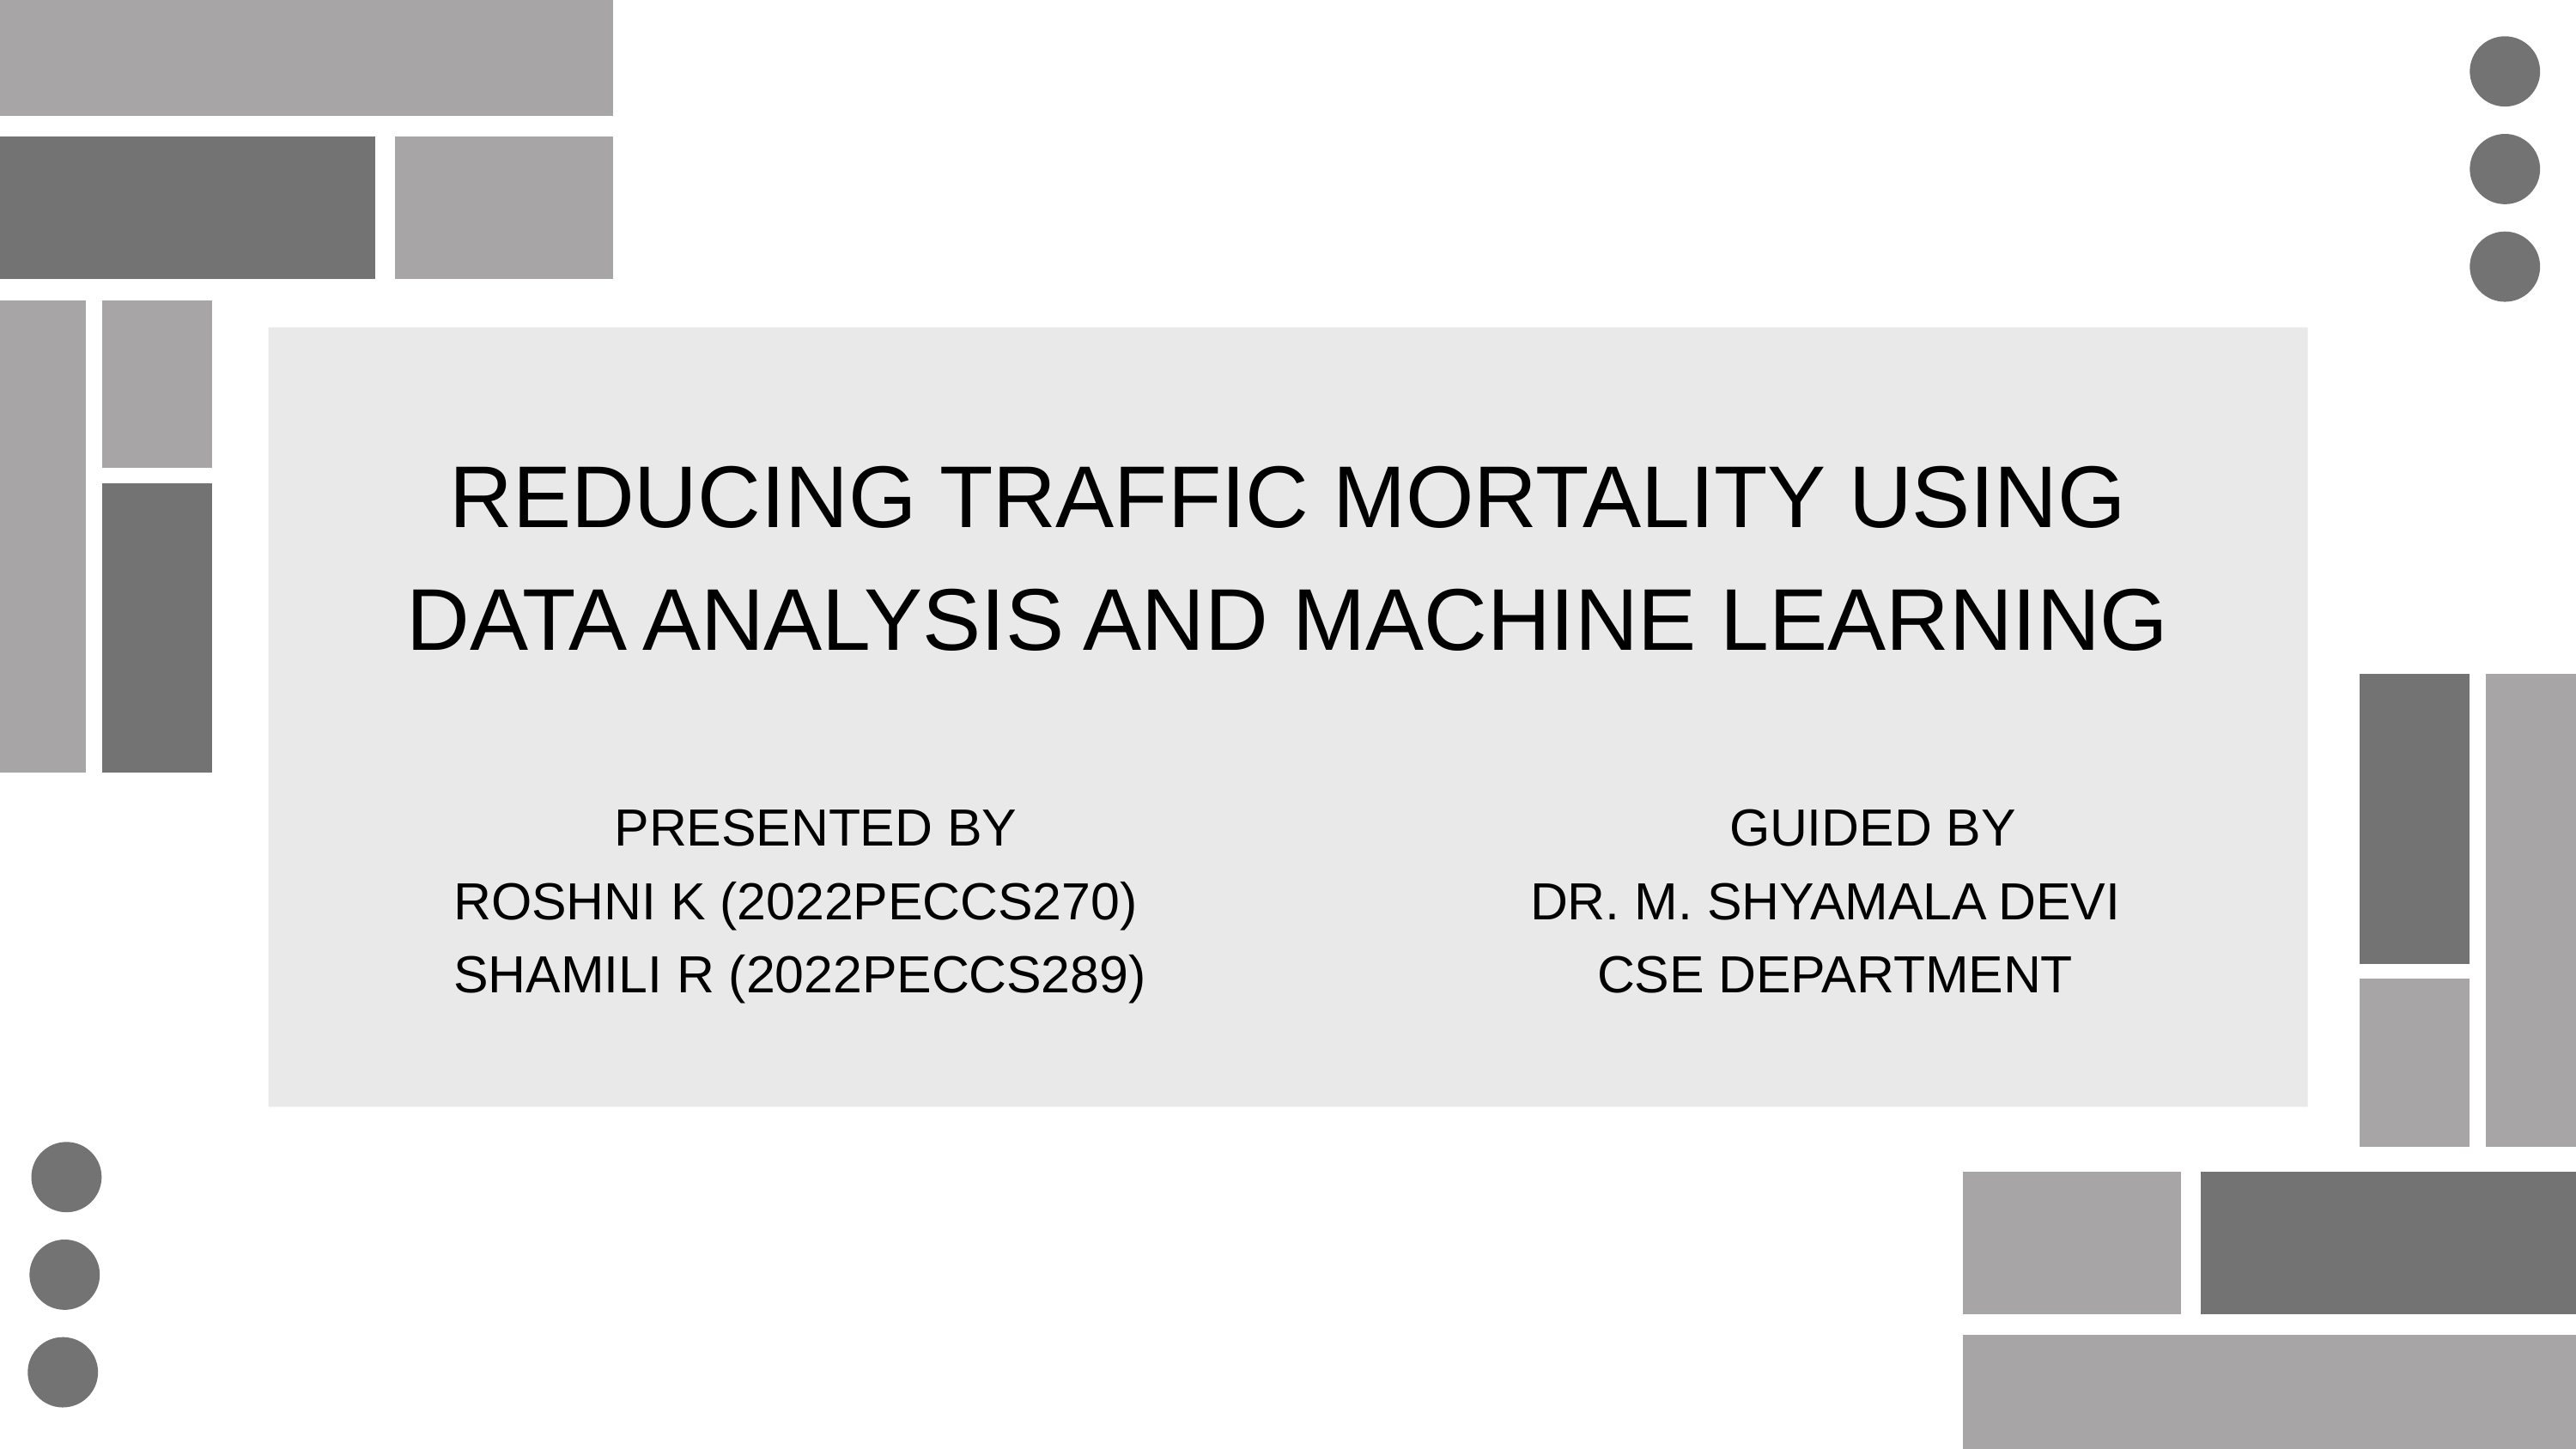

REDUCING TRAFFIC MORTALITY USING DATA ANALYSIS AND MACHINE LEARNING

                   PRESENTED BY                                                 GUIDED BY
        ROSHNI K (2022PECCS270)                           DR. M. SHYAMALA DEVI
        SHAMILI R (2022PECCS289)                               CSE DEPARTMENT